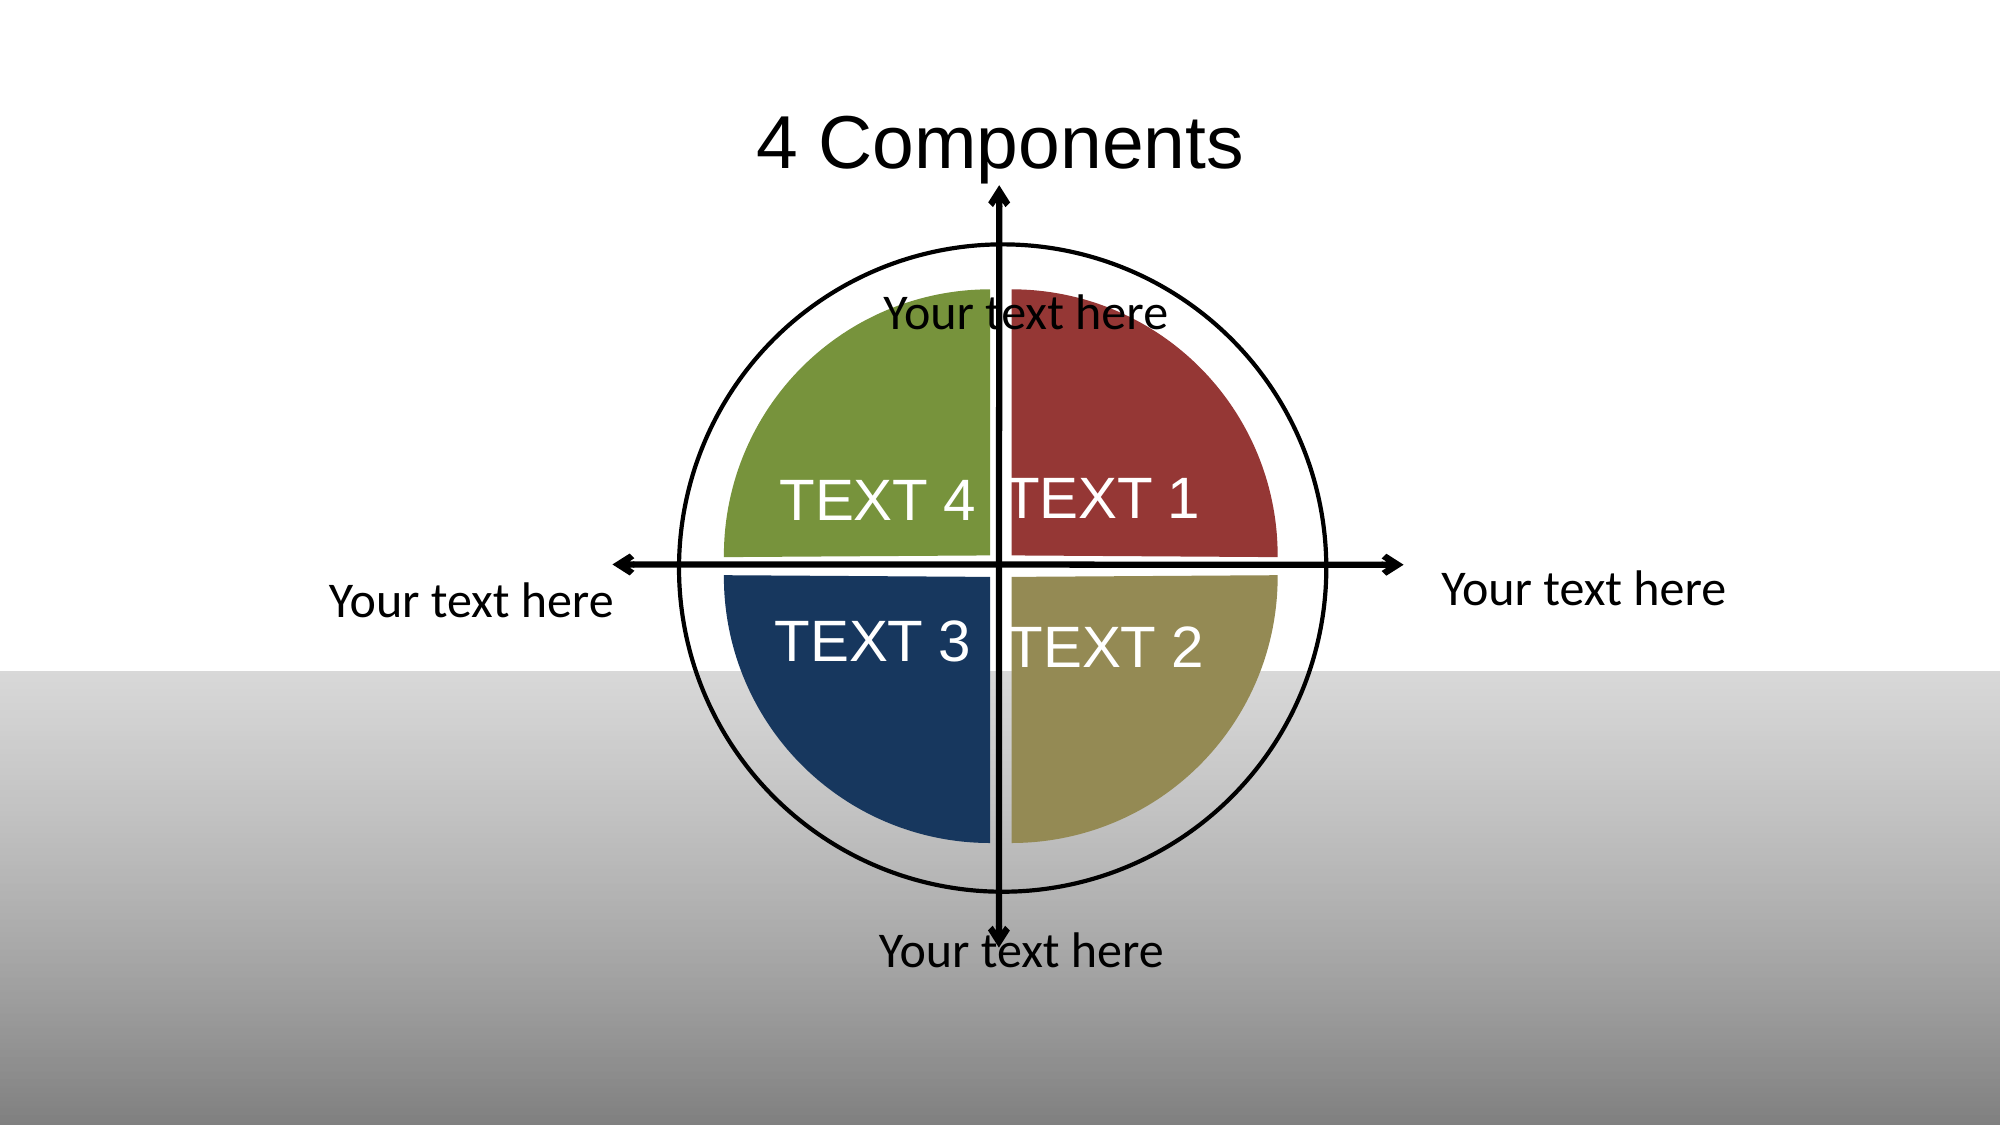

# 4 Components

Your text here
TEXT 1
TEXT 4
Your text here
Your text here
TEXT 3
TEXT 2

Your text here